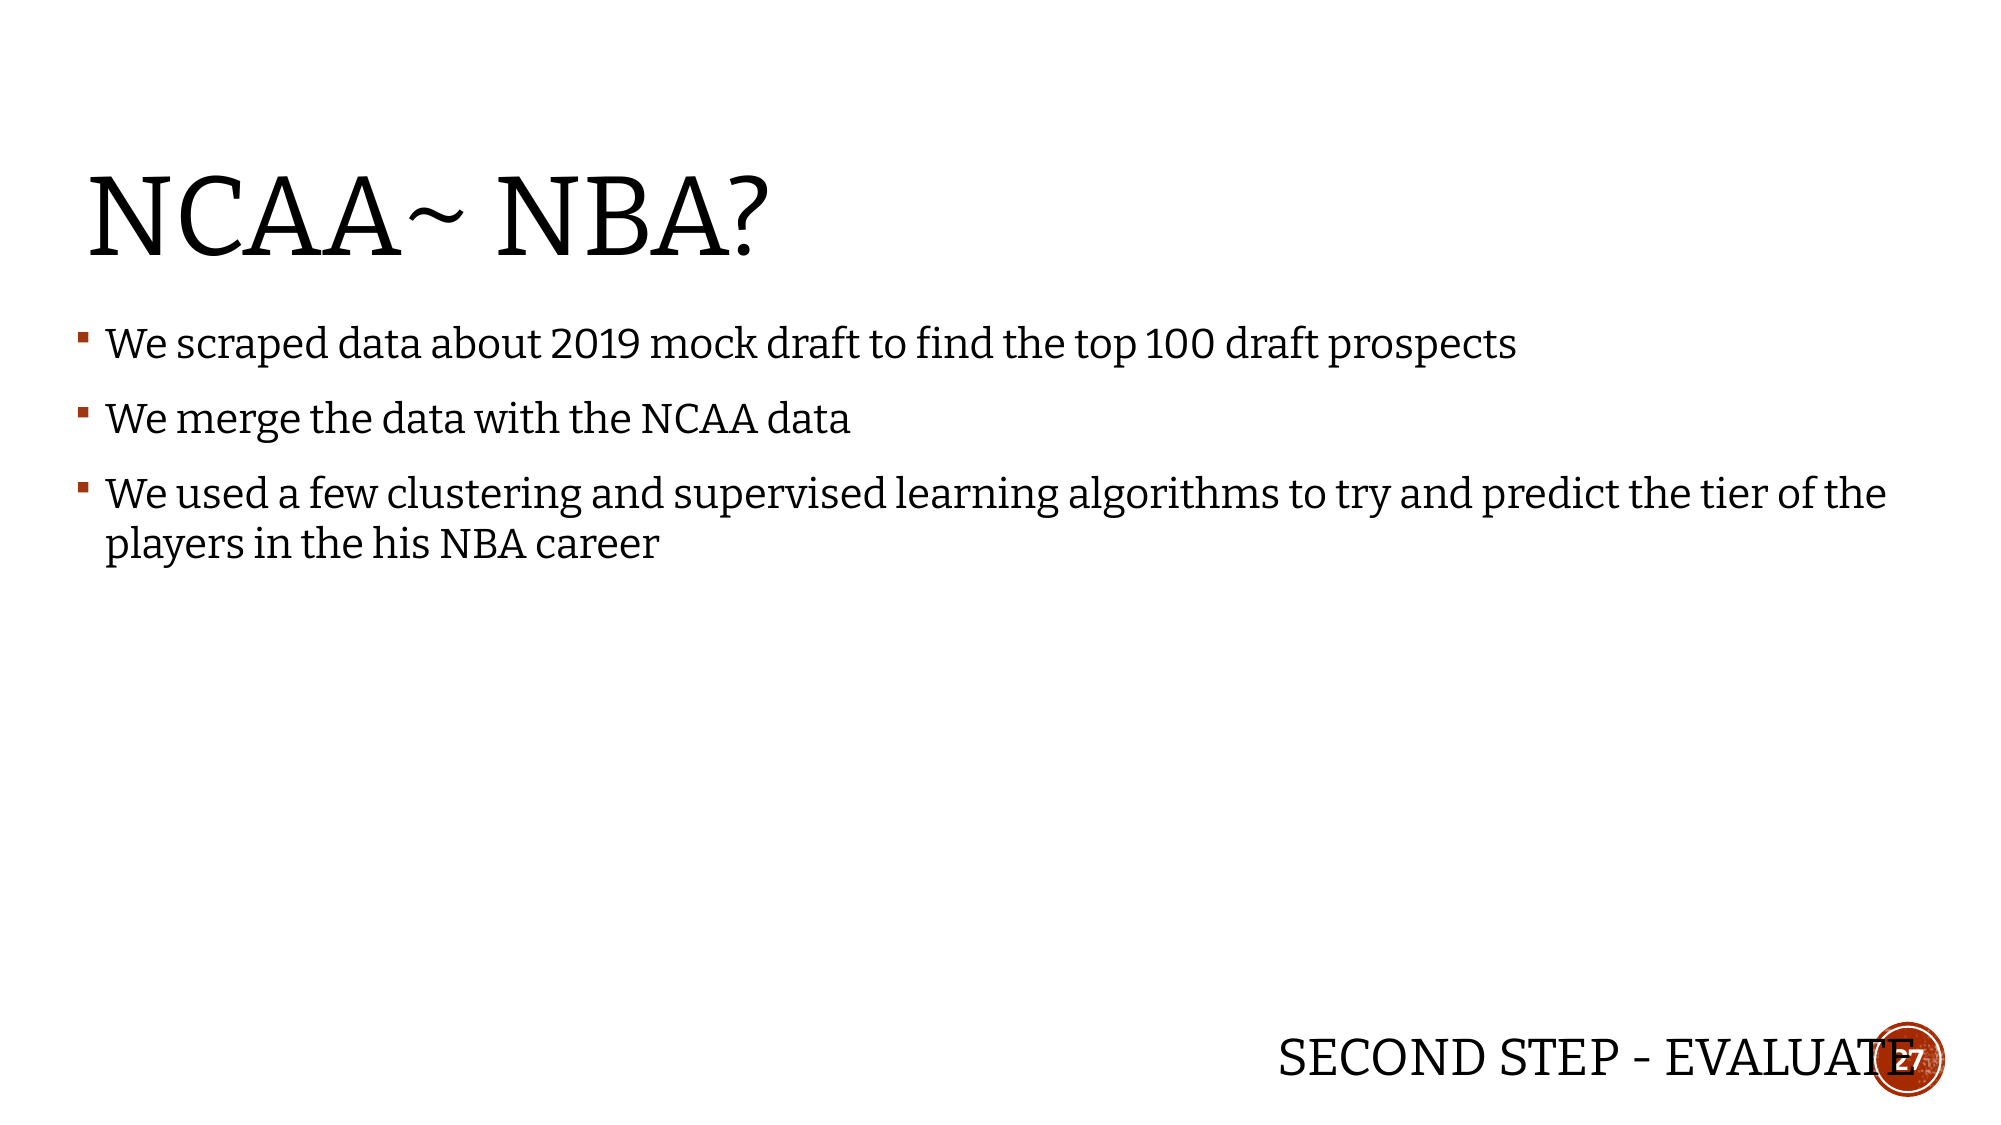

# NCAA~ NBA?
We scraped data about 2019 mock draft to find the top 100 draft prospects
We merge the data with the NCAA data
We used a few clustering and supervised learning algorithms to try and predict the tier of the players in the his NBA career

second step - evaluate
27